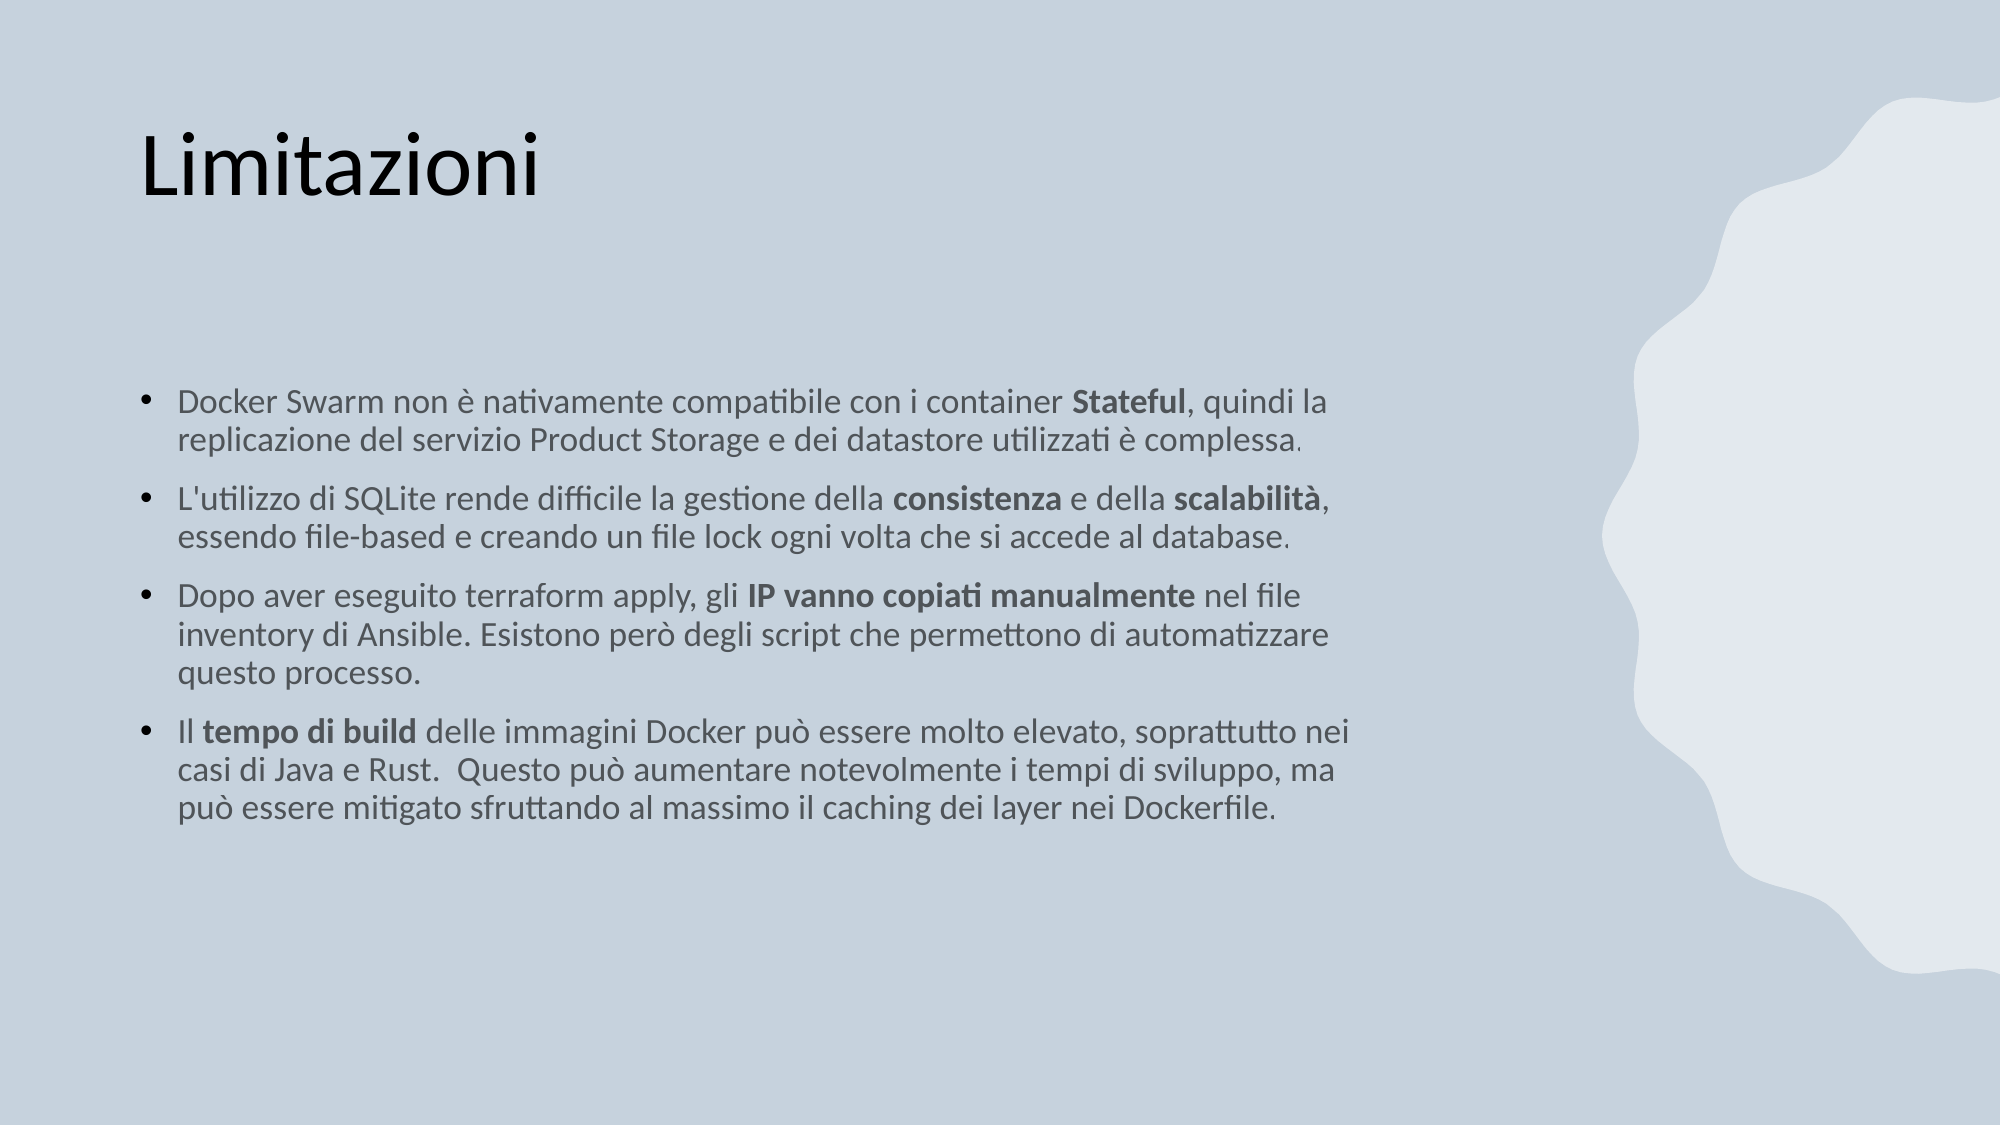

# Limitazioni
Docker Swarm non è nativamente compatibile con i container Stateful, quindi la replicazione del servizio Product Storage e dei datastore utilizzati è complessa.
L'utilizzo di SQLite rende difficile la gestione della consistenza e della scalabilità, essendo file-based e creando un file lock ogni volta che si accede al database.
Dopo aver eseguito terraform apply, gli IP vanno copiati manualmente nel file inventory di Ansible. Esistono però degli script che permettono di automatizzare questo processo.
Il tempo di build delle immagini Docker può essere molto elevato, soprattutto nei casi di Java e Rust.  Questo può aumentare notevolmente i tempi di sviluppo, ma può essere mitigato sfruttando al massimo il caching dei layer nei Dockerfile.